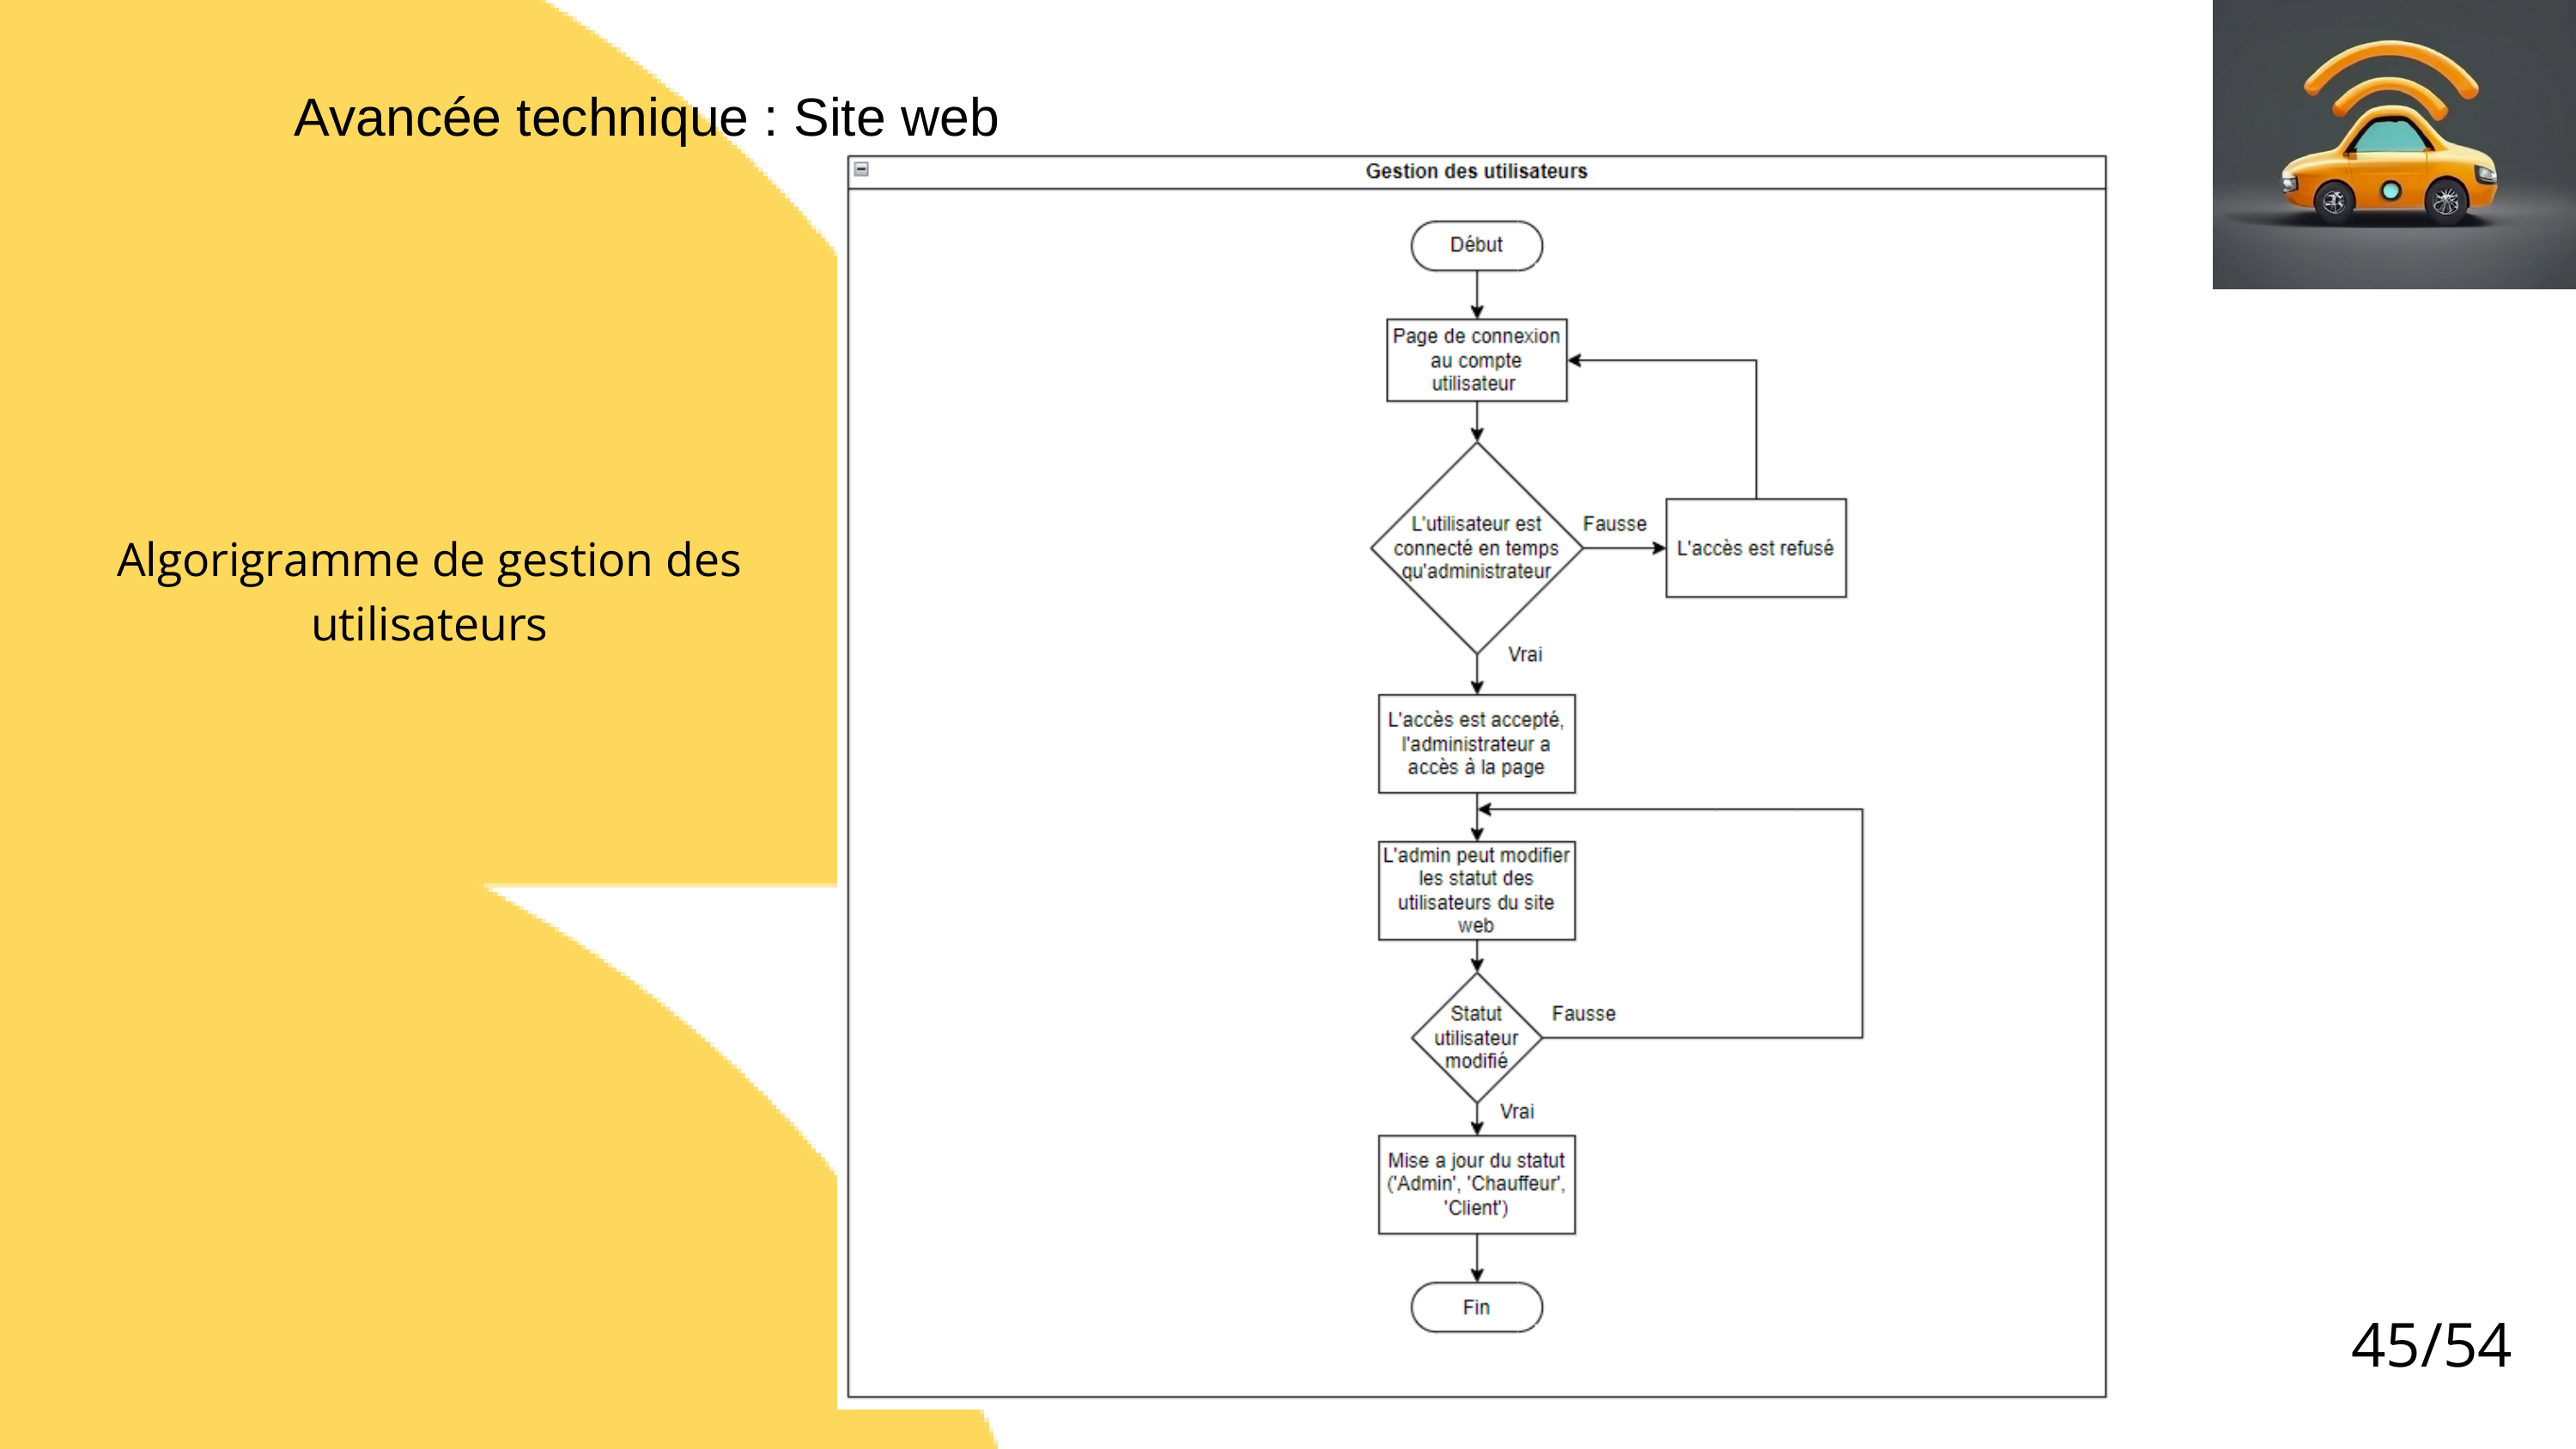

Avancée technique : Site web

Algorigramme de gestion des utilisateurs
45/54